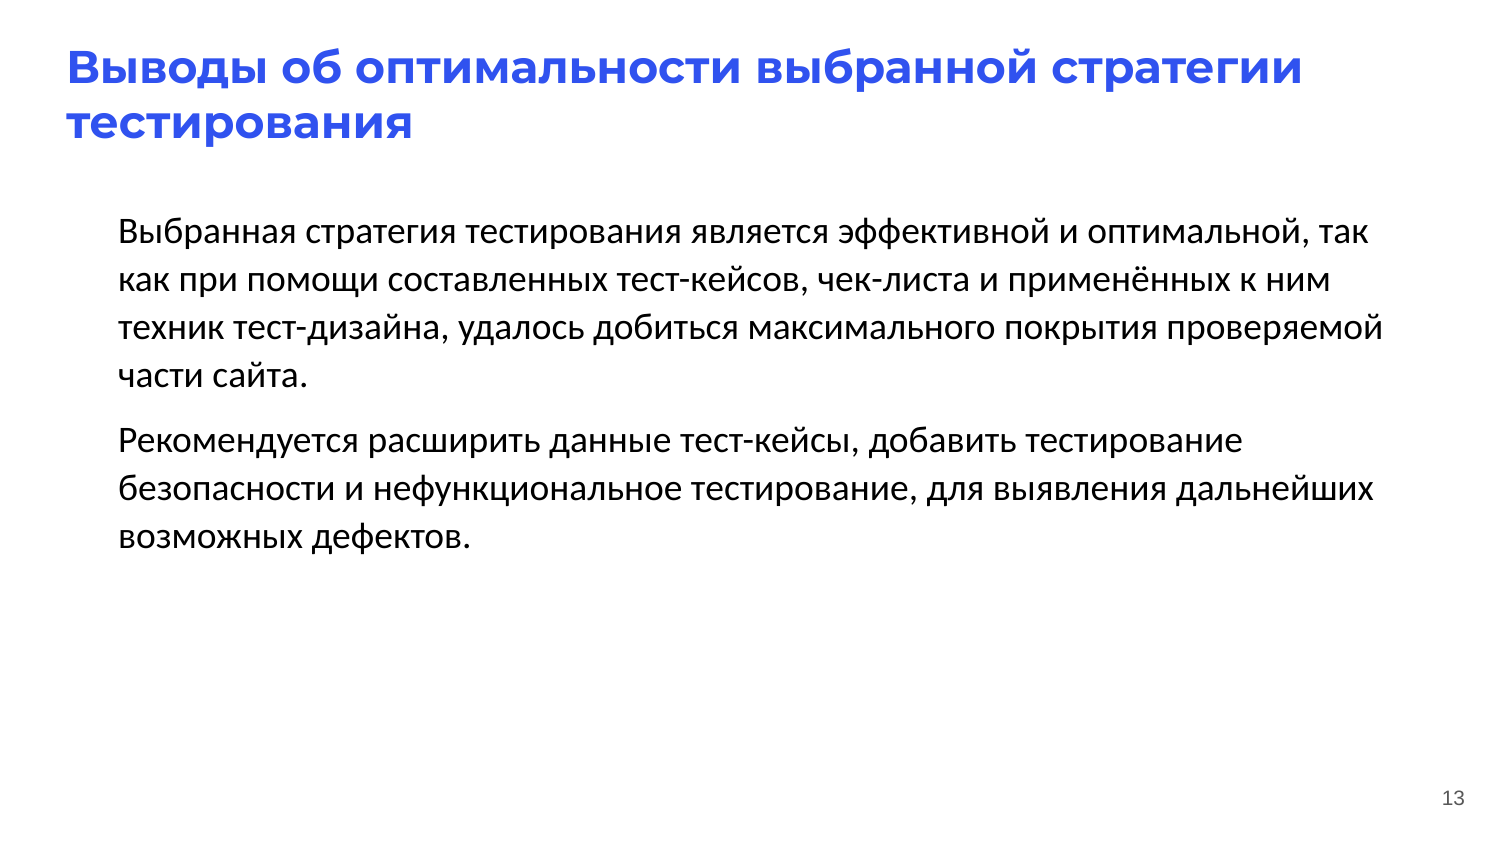

# Выводы об оптимальности выбранной стратегии тестирования

Выбранная стратегия тестирования является эффективной и оптимальной, так как при помощи составленных тест-кейсов, чек-листа и применённых к ним техник тест-дизайна, удалось добиться максимального покрытия проверяемой части сайта.
Рекомендуется расширить данные тест-кейсы, добавить тестирование безопасности и нефункциональное тестирование, для выявления дальнейших возможных дефектов.
13